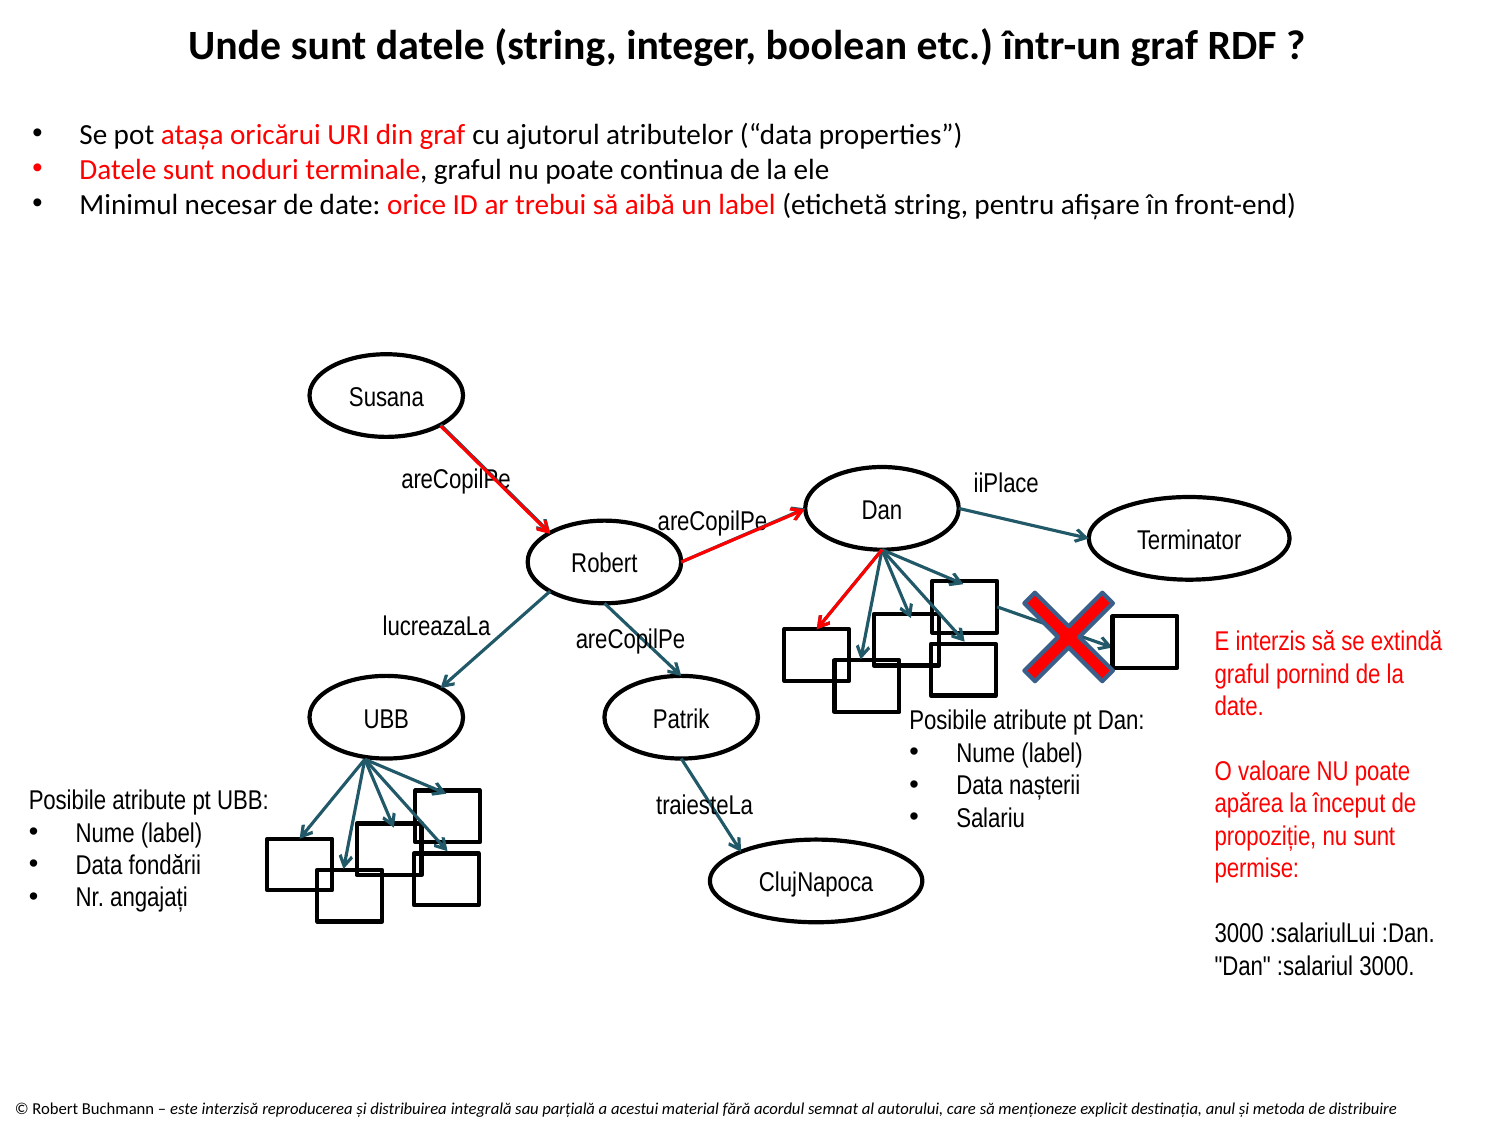

Unde sunt datele (string, integer, boolean etc.) într-un graf RDF ?
Se pot atașa oricărui URI din graf cu ajutorul atributelor (“data properties”)
Datele sunt noduri terminale, graful nu poate continua de la ele
Minimul necesar de date: orice ID ar trebui să aibă un label (etichetă string, pentru afișare în front-end)
Susana
areCopilPe
iiPlace
Dan
areCopilPe
Terminator
Robert

lucreazaLa

areCopilPe

E interzis să se extindă graful pornind de la date.

O valoare NU poate apărea la început de propoziție, nu sunt permise:

3000 :salariulLui :Dan.
"Dan" :salariul 3000.

UBB
Patrik
Posibile atribute pt Dan:
Nume (label)
Data nașterii
Salariu
Posibile atribute pt UBB:
Nume (label)
Data fondării
Nr. angajați
traiesteLa

ClujNapoca